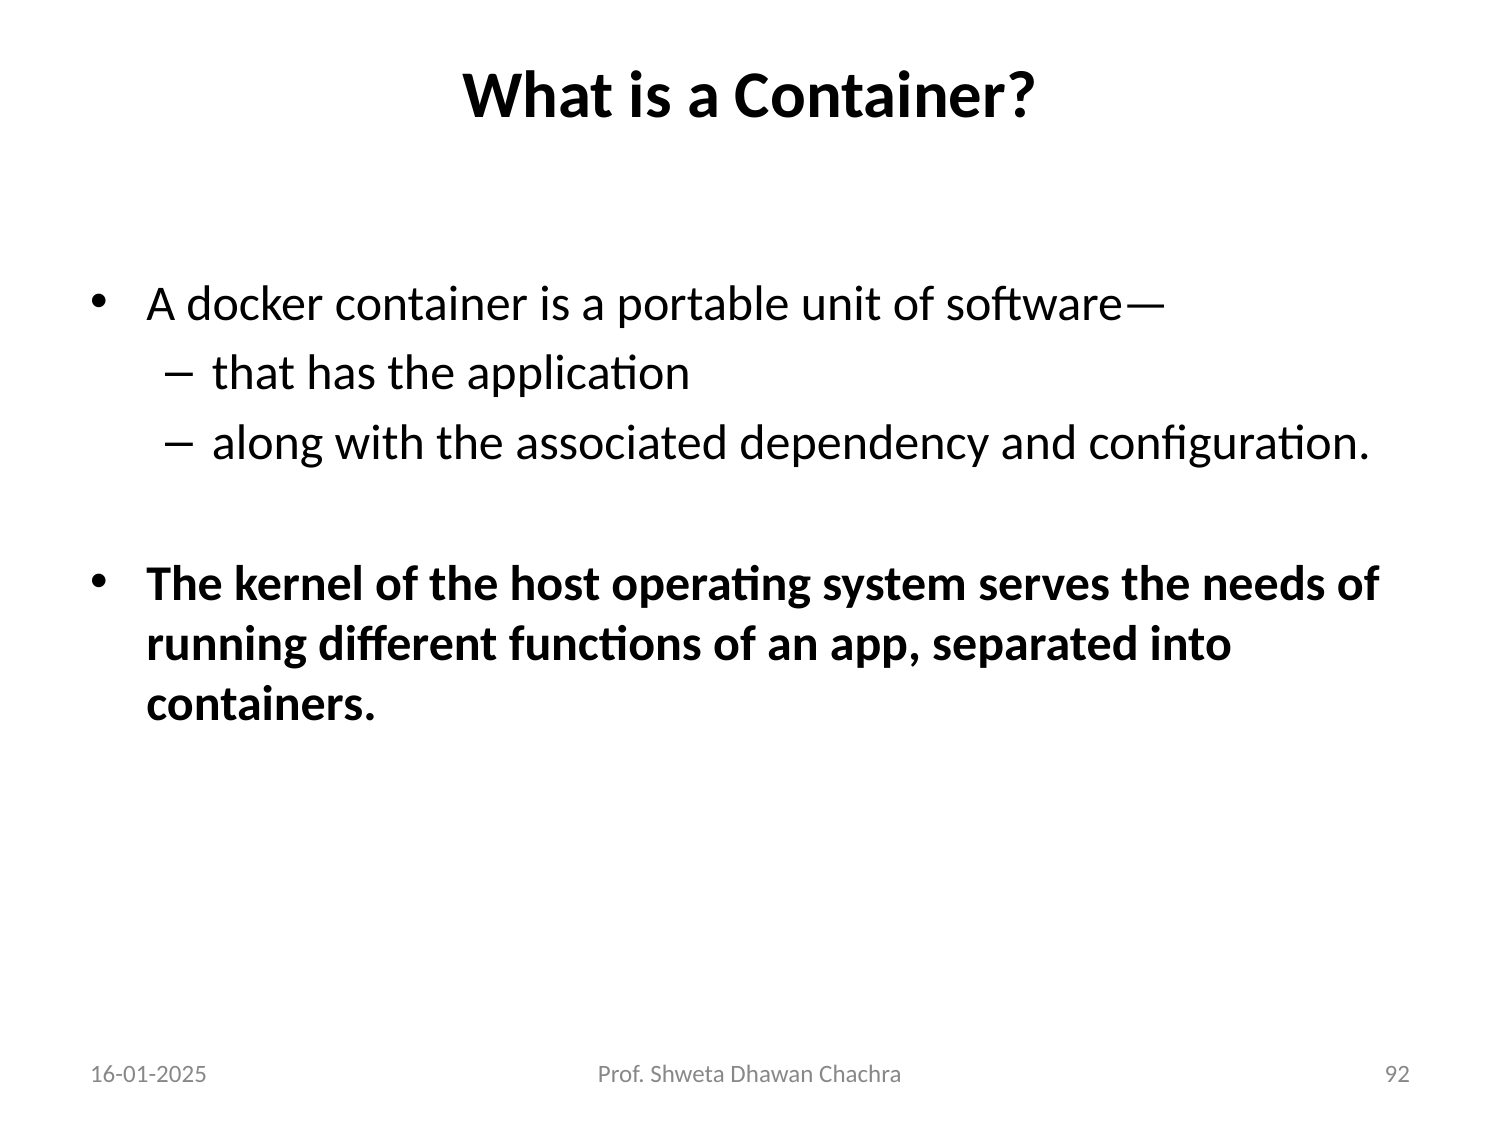

# What is a Container?
A docker container is a portable unit of software—
that has the application
along with the associated dependency and configuration.

The kernel of the host operating system serves the needs of running different functions of an app, separated into containers.

16-01-2025
Prof. Shweta Dhawan Chachra
92